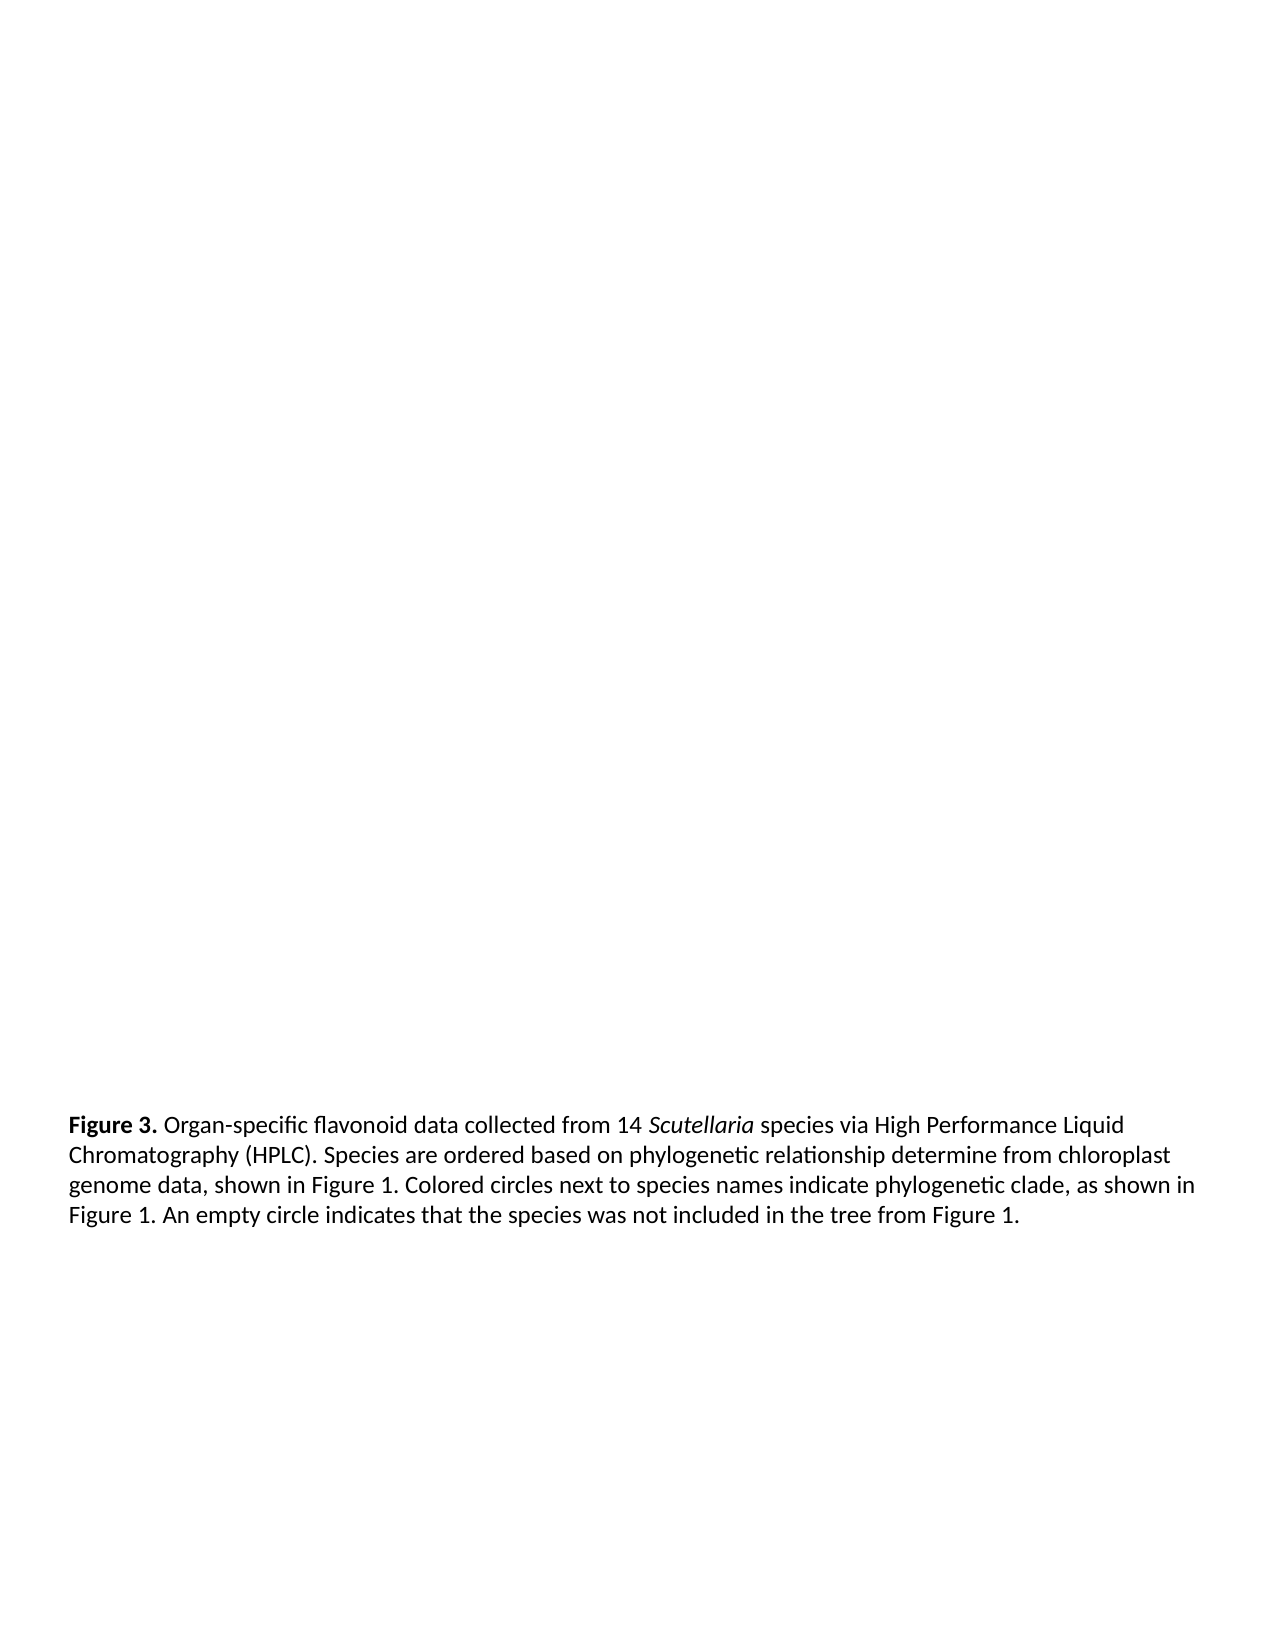

Figure 3. Organ-specific flavonoid data collected from 14 Scutellaria species via High Performance Liquid Chromatography (HPLC). Species are ordered based on phylogenetic relationship determine from chloroplast genome data, shown in Figure 1. Colored circles next to species names indicate phylogenetic clade, as shown in Figure 1. An empty circle indicates that the species was not included in the tree from Figure 1.